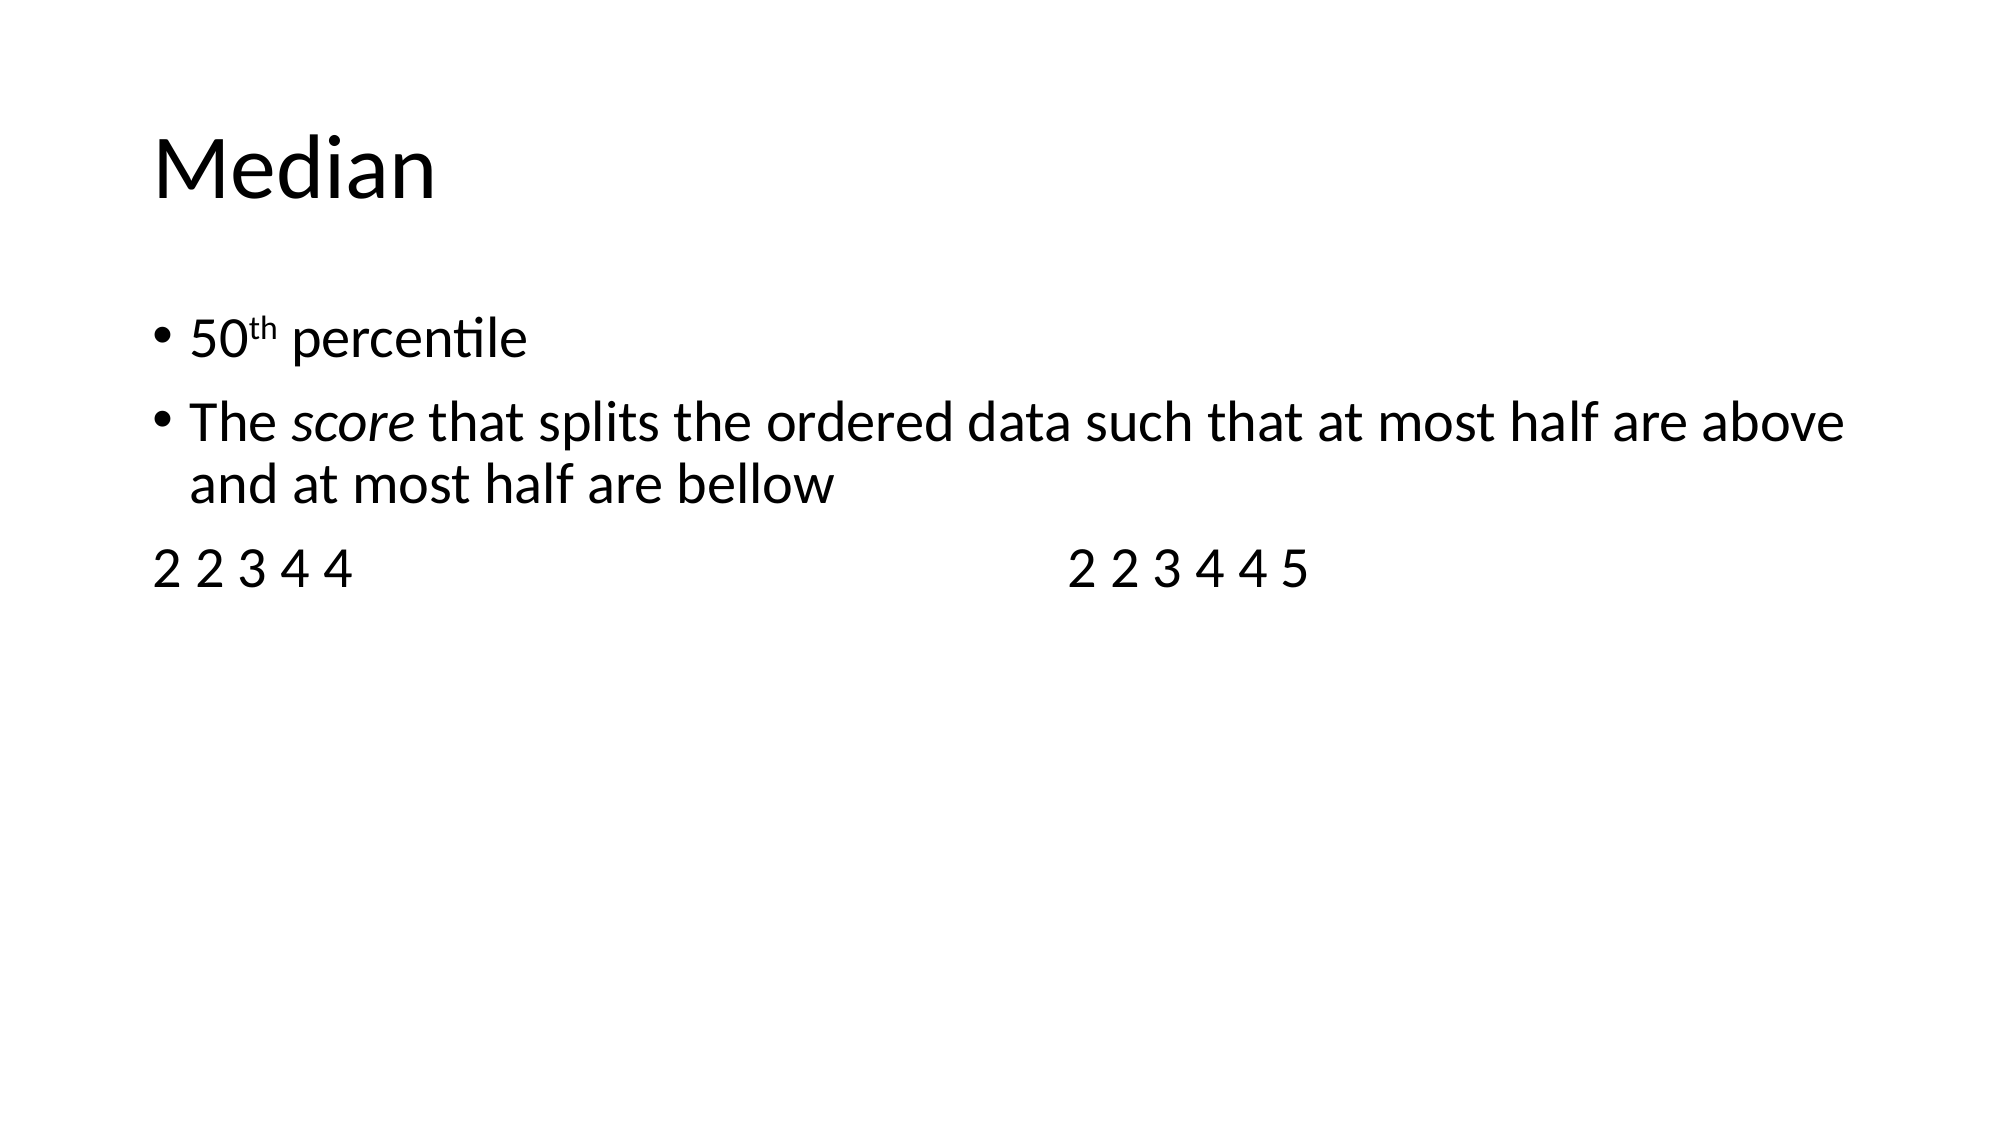

# Median
50th percentile
The score that splits the ordered data such that at most half are above and at most half are bellow
2 2 3 4 4                                                      2 2 3 4 4 5